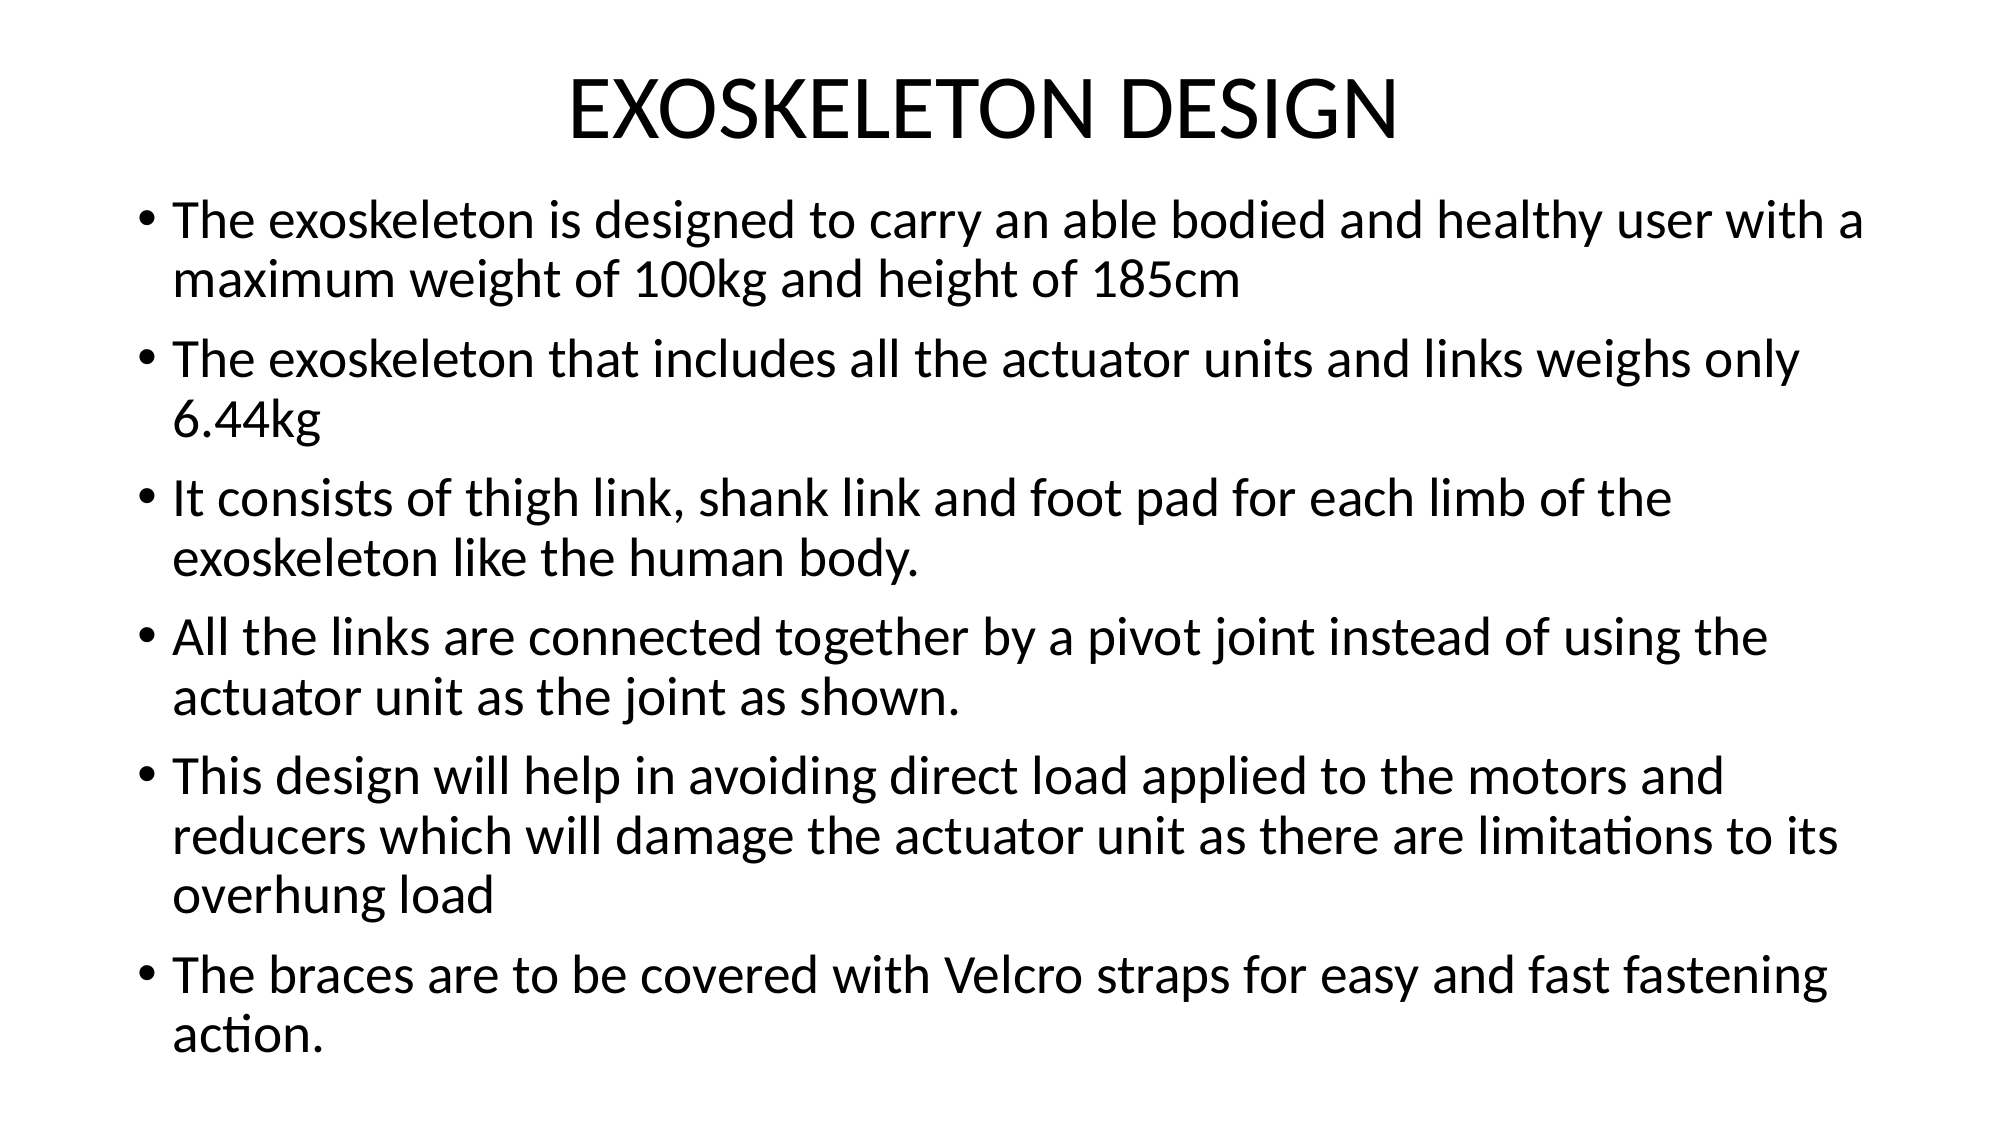

# EXOSKELETON DESIGN
The exoskeleton is designed to carry an able bodied and healthy user with a maximum weight of 100kg and height of 185cm
The exoskeleton that includes all the actuator units and links weighs only 6.44kg
It consists of thigh link, shank link and foot pad for each limb of the exoskeleton like the human body.
All the links are connected together by a pivot joint instead of using the actuator unit as the joint as shown.
This design will help in avoiding direct load applied to the motors and reducers which will damage the actuator unit as there are limitations to its overhung load
The braces are to be covered with Velcro straps for easy and fast fastening action.